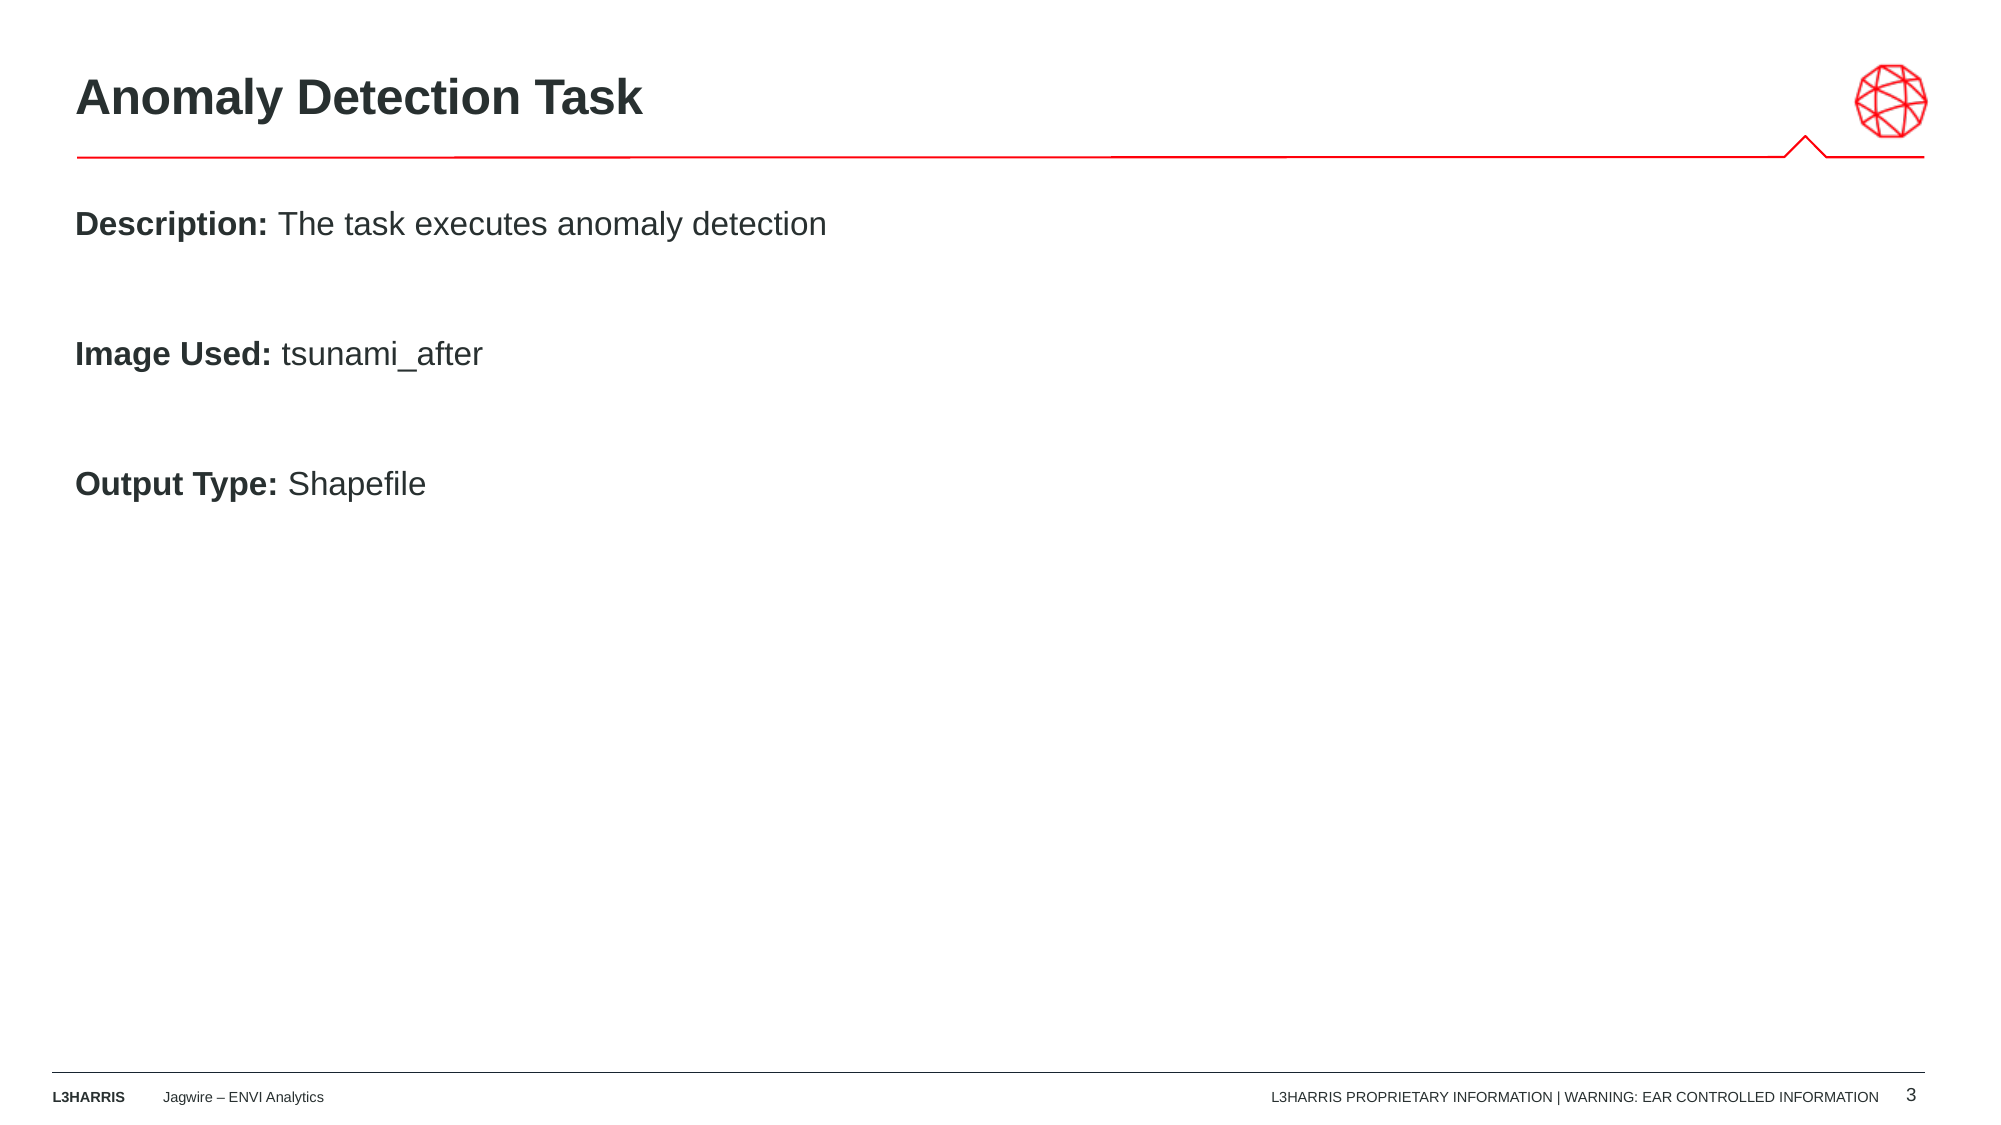

# Anomaly Detection Task
Description: The task executes anomaly detection

Image Used: tsunami_after

Output Type: Shapefile